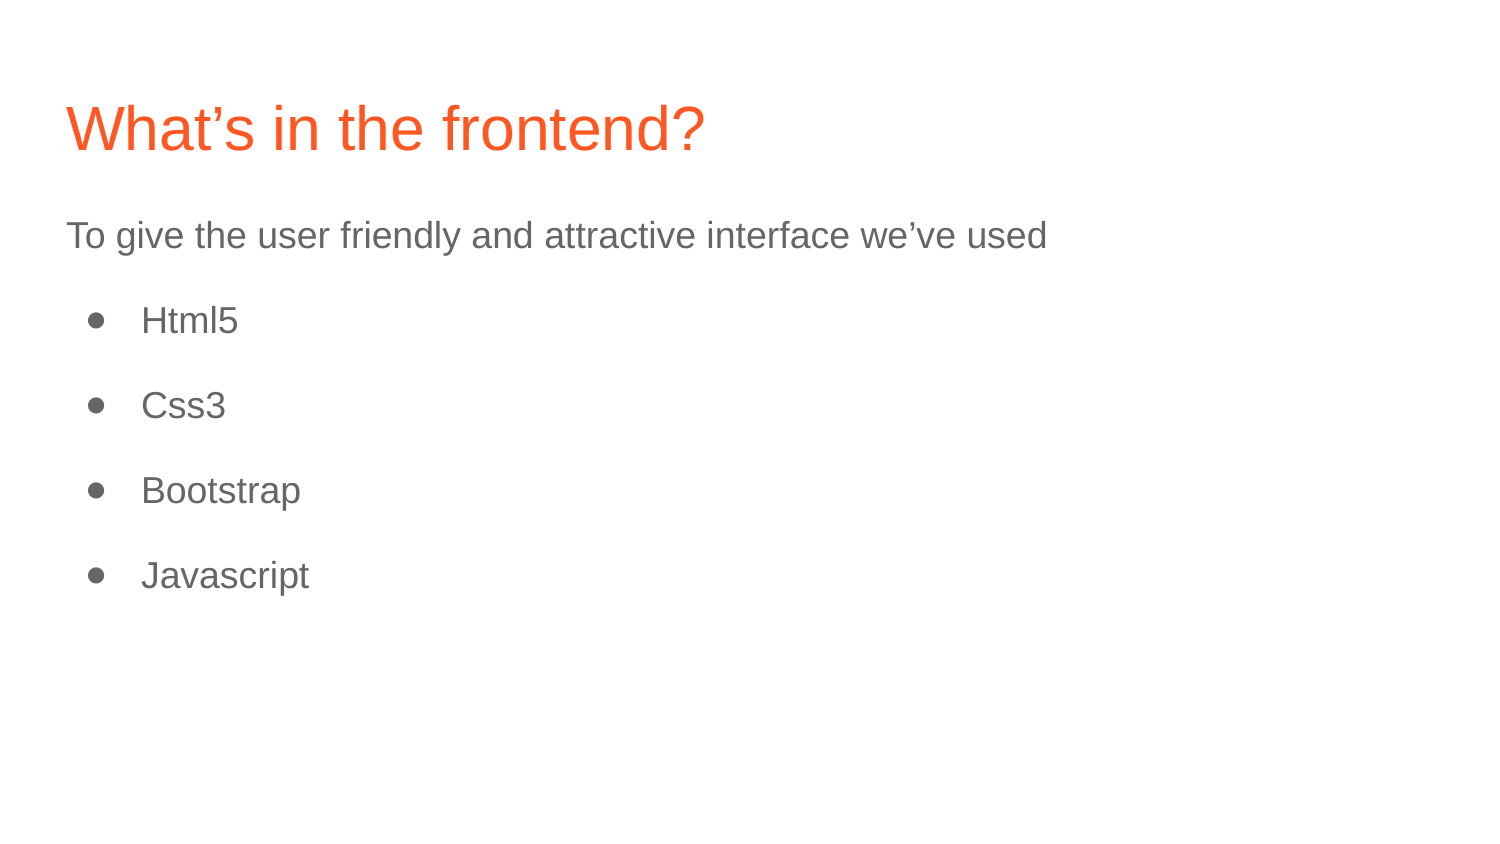

# What’s in the frontend?
To give the user friendly and attractive interface we’ve used
Html5
Css3
Bootstrap
Javascript